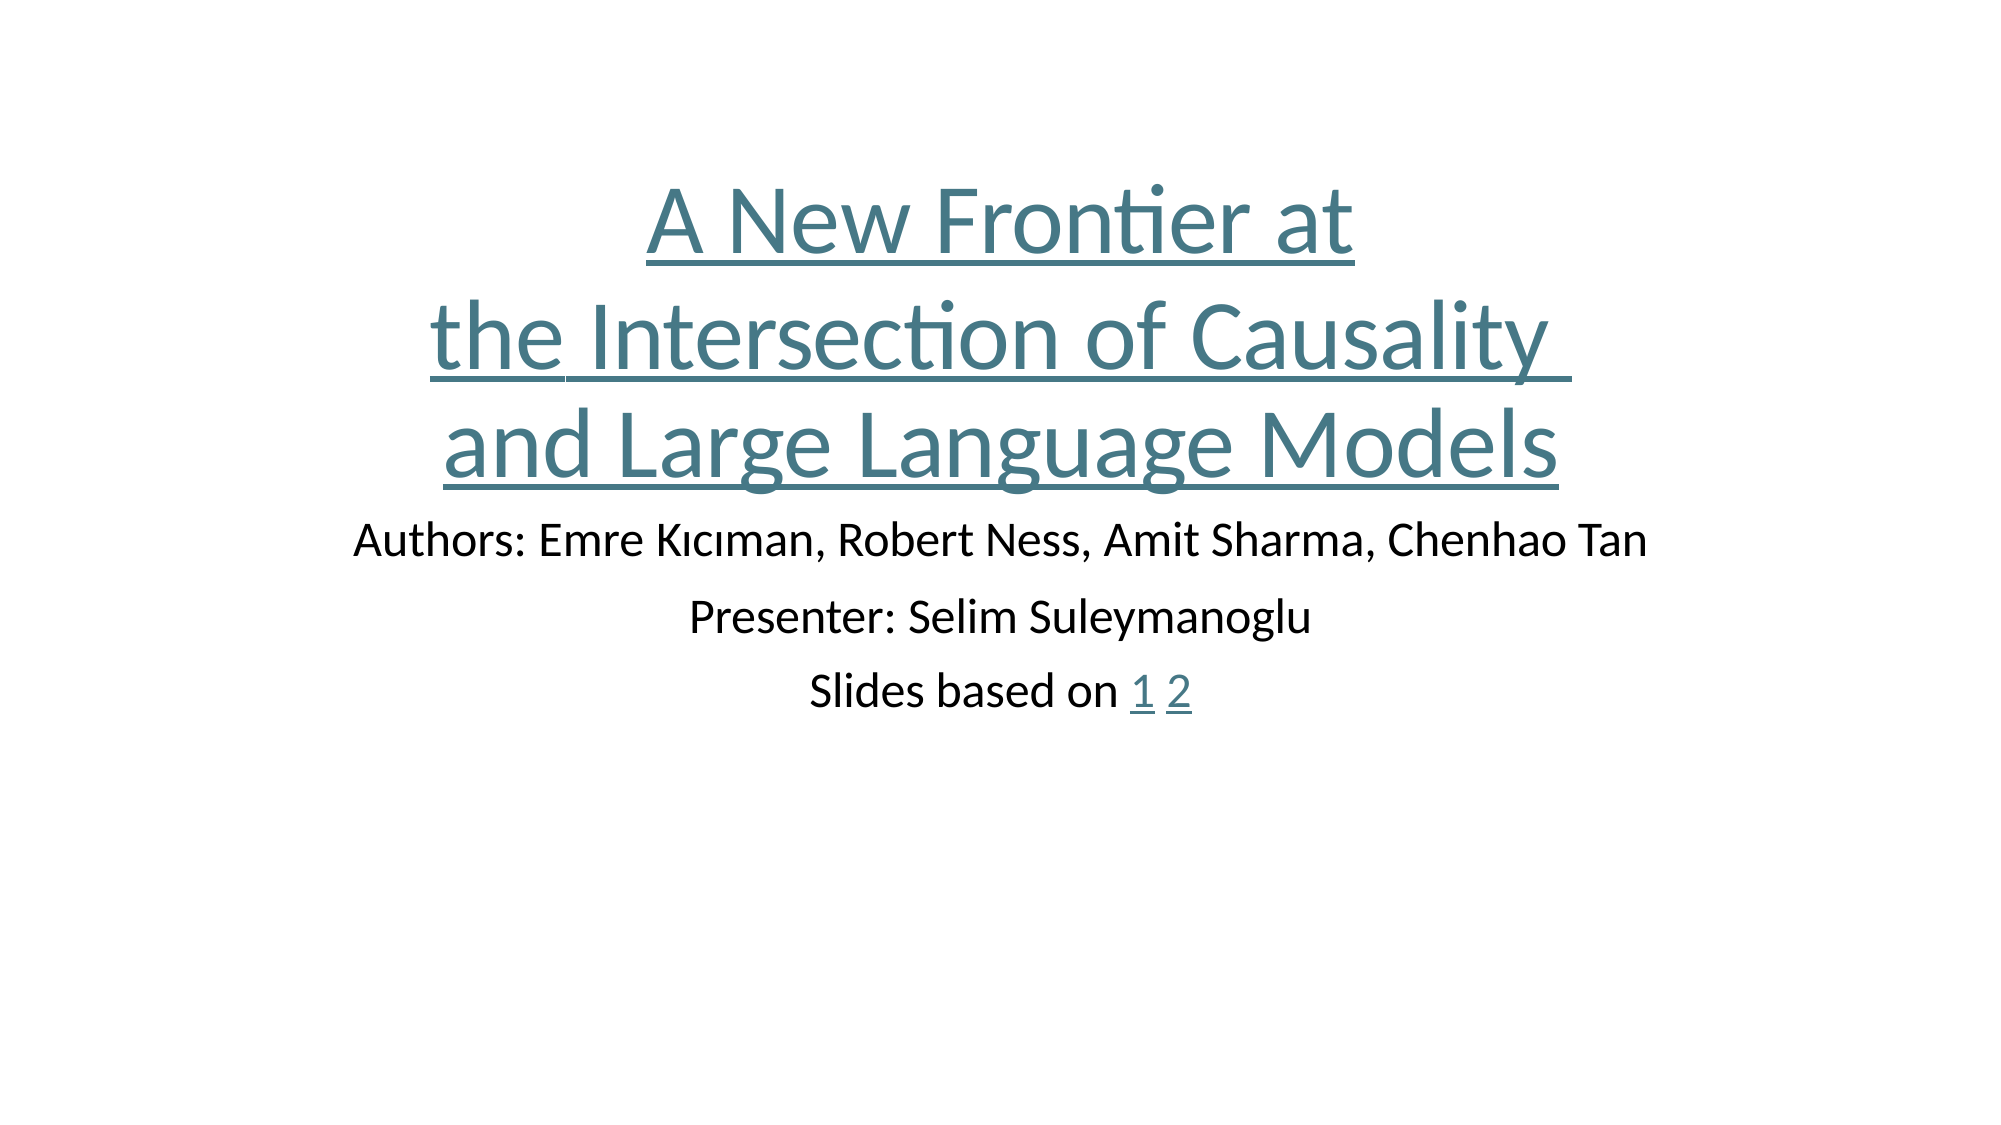

# A New Frontier at
the Intersection of Causality and Large Language Models
Authors: Emre Kıcıman, Robert Ness, Amit Sharma, Chenhao Tan
Presenter: Selim Suleymanoglu
Slides based on 1 2